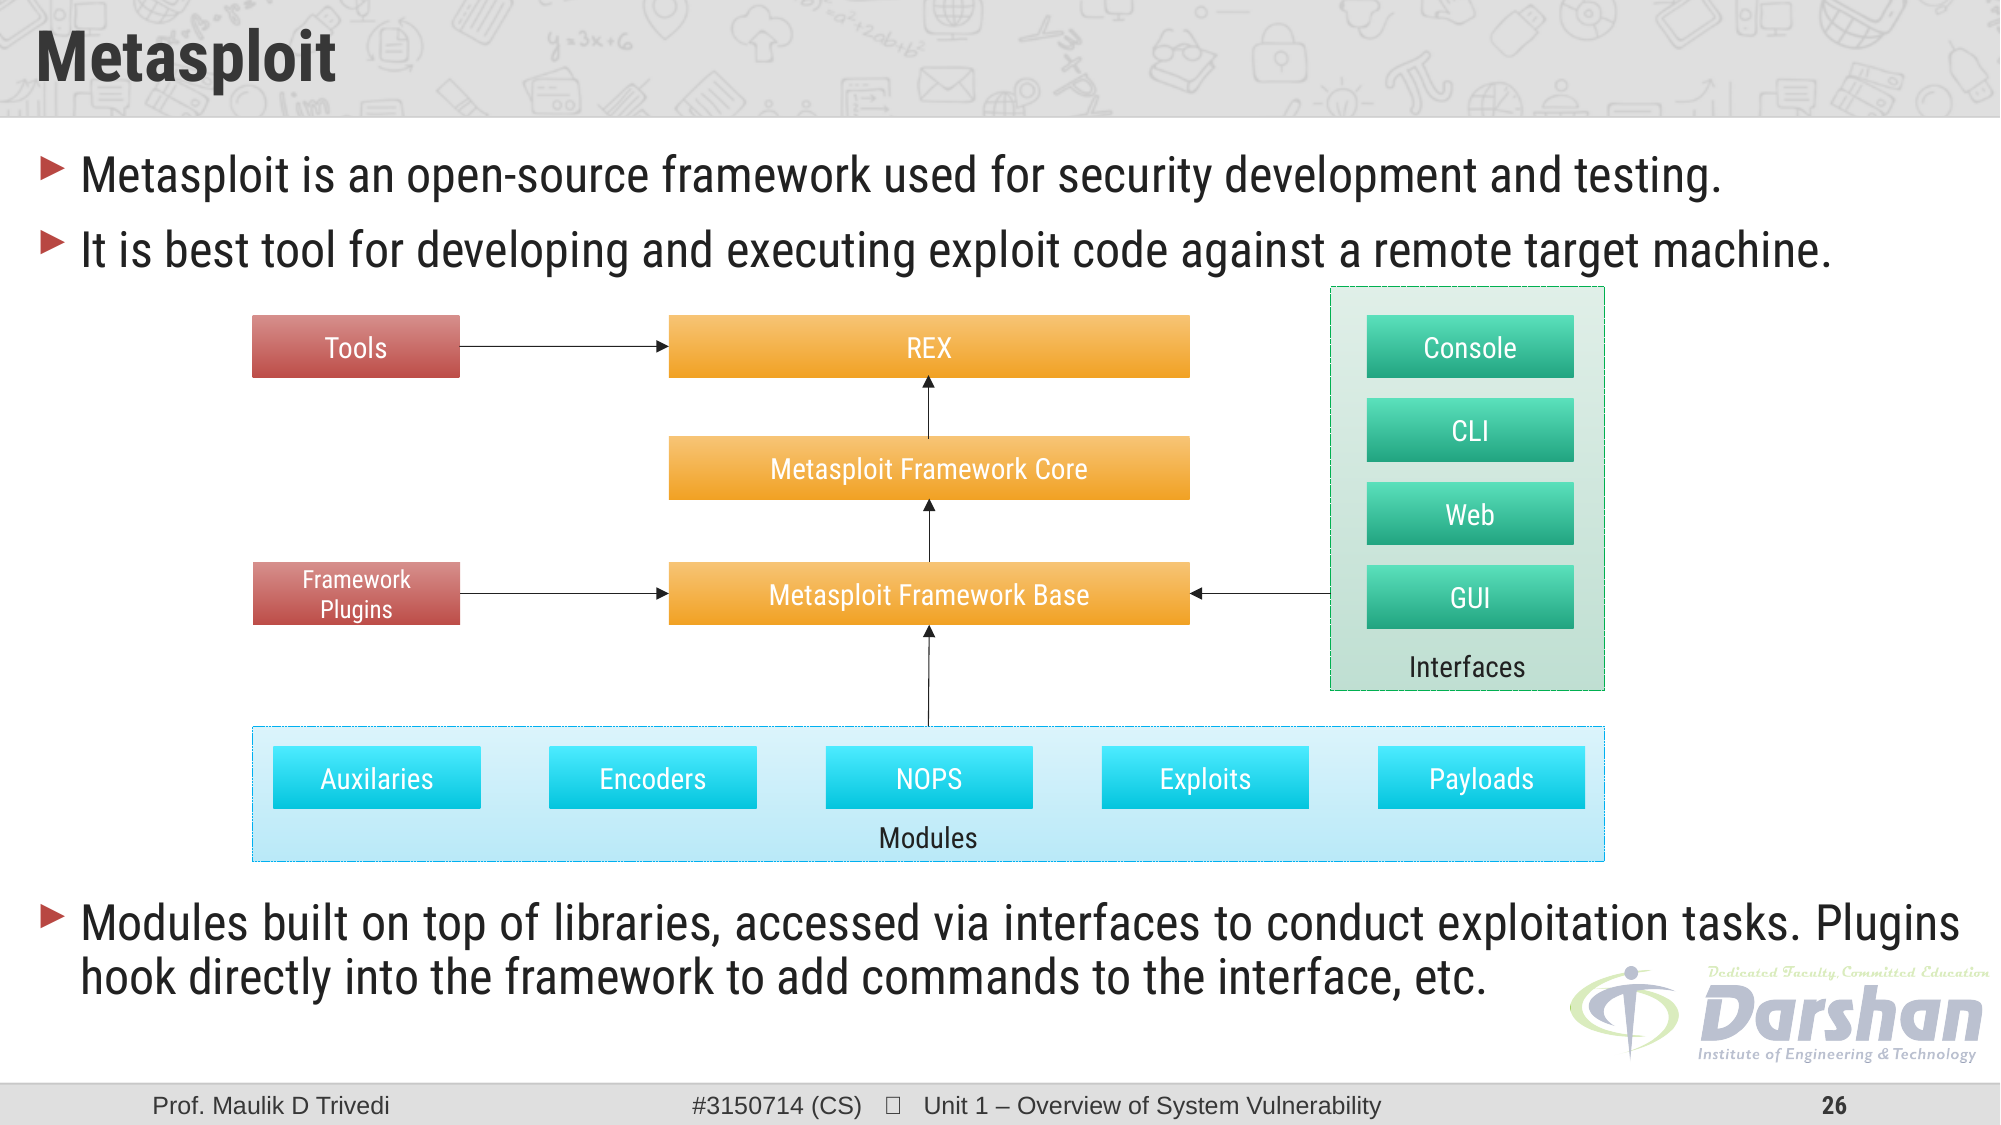

# Metasploit
Metasploit is an open-source framework used for security development and testing.
It is best tool for developing and executing exploit code against a remote target machine.

Modules built on top of libraries, accessed via interfaces to conduct exploitation tasks. Plugins hook directly into the framework to add commands to the interface, etc.

Interfaces
REX
Tools
Console
CLI
Metasploit Framework Core
Web
Framework Plugins
Metasploit Framework Base
GUI
Modules
Auxilaries
Encoders
NOPS
Exploits
Payloads